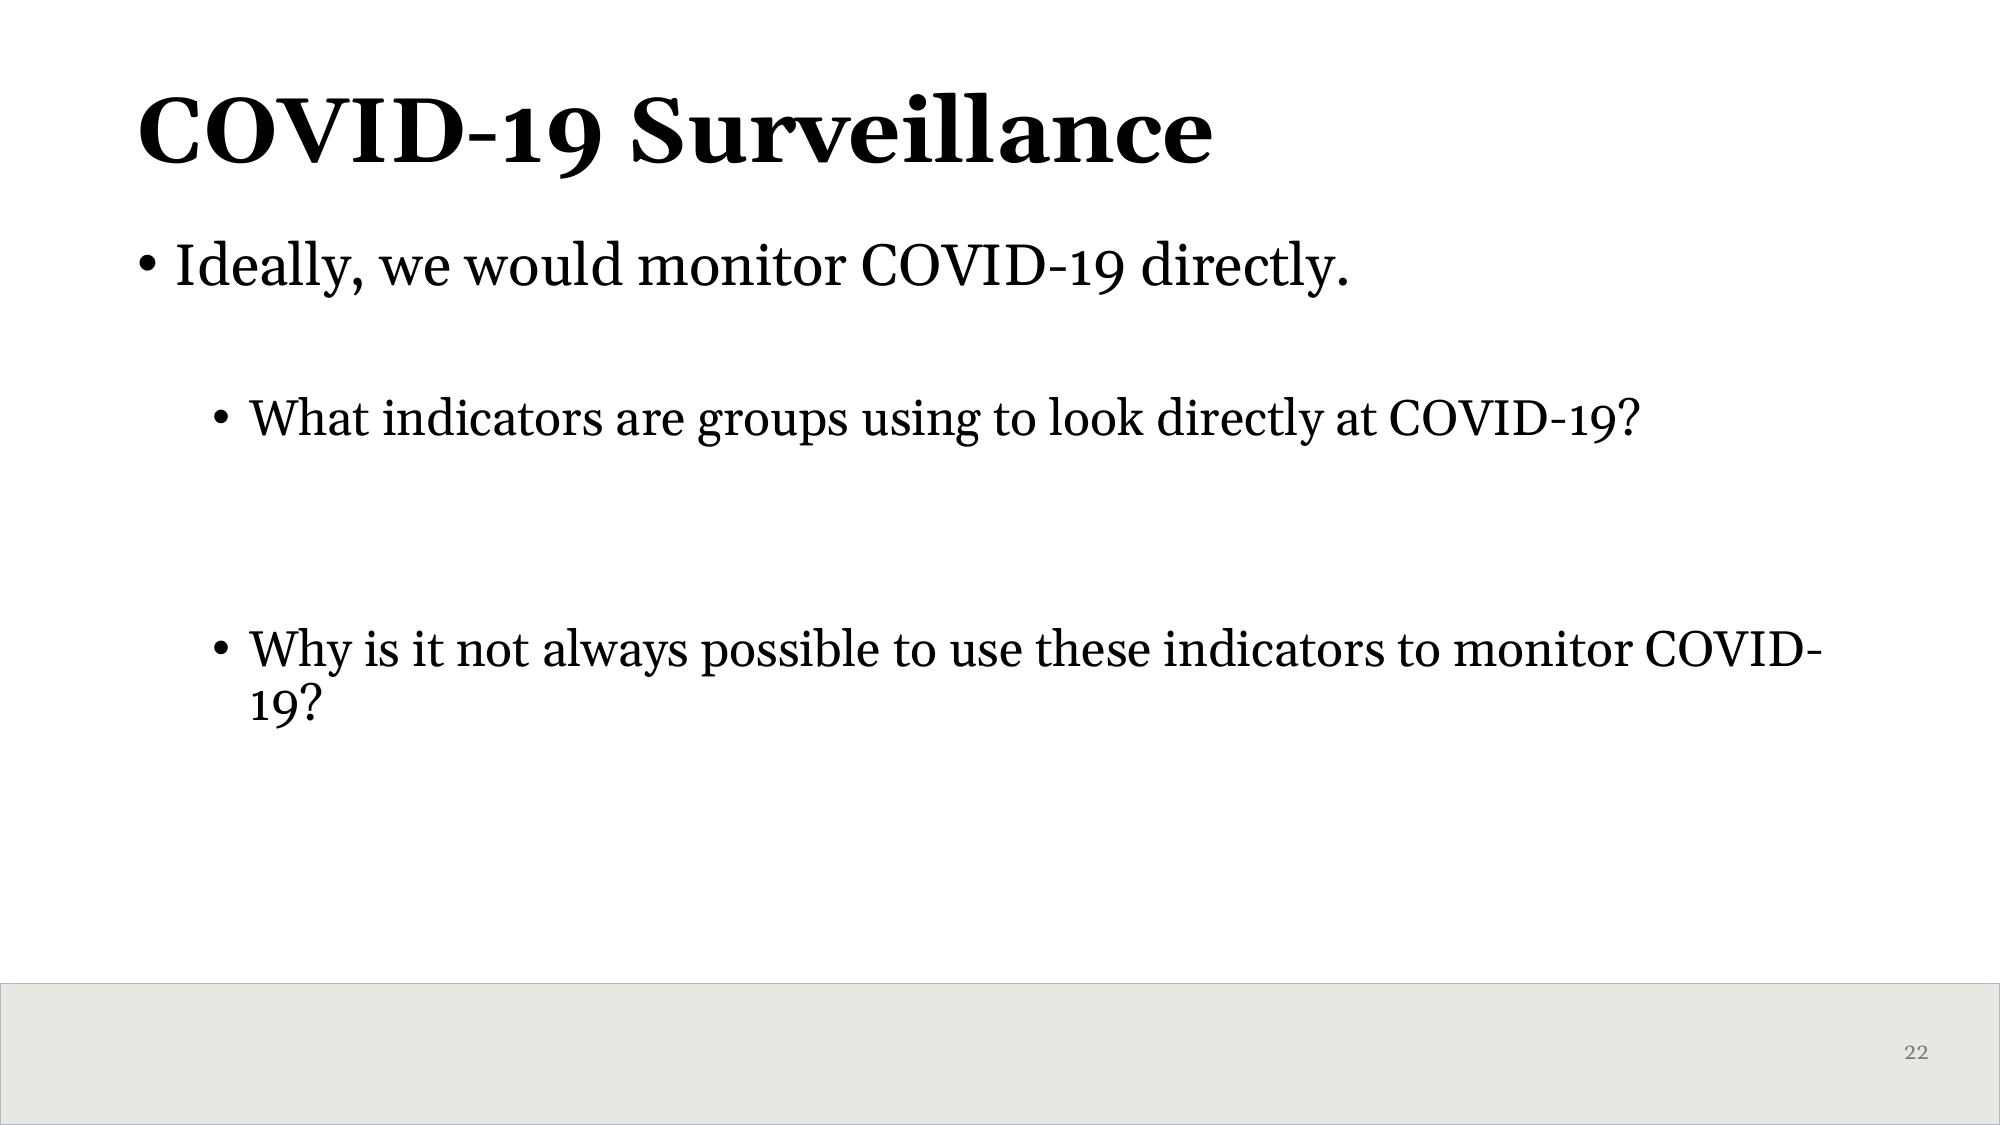

# COVID-19 Surveillance
Ideally, we would monitor COVID-19 directly.

What indicators are groups using to look directly at COVID-19?

Why is it not always possible to use these indicators to monitor COVID-19?